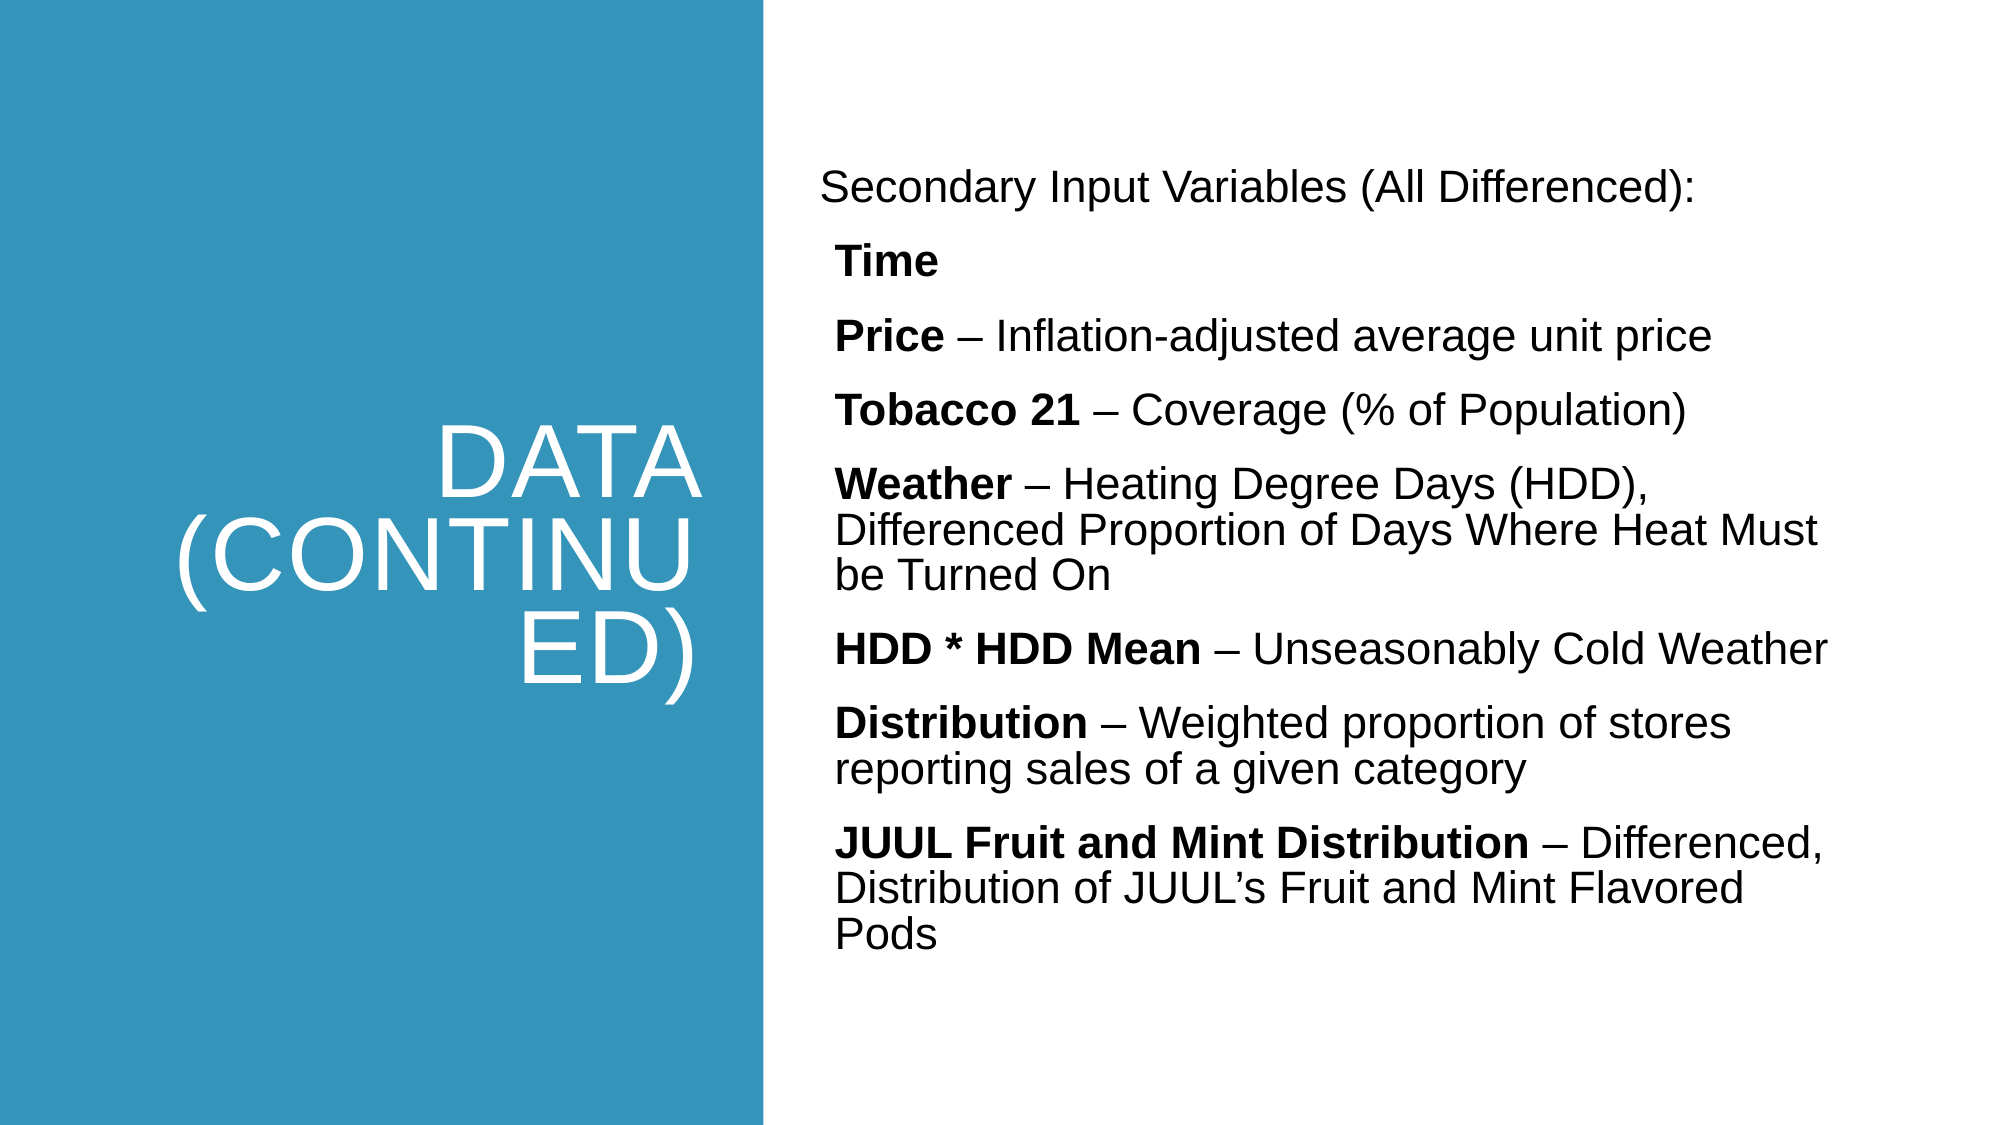

# Data (Continued)
Secondary Input Variables (All Differenced):
Time
Price – Inflation-adjusted average unit price
Tobacco 21 – Coverage (% of Population)
Weather – Heating Degree Days (HDD), Differenced Proportion of Days Where Heat Must be Turned On
HDD * HDD Mean – Unseasonably Cold Weather
Distribution – Weighted proportion of stores reporting sales of a given category
JUUL Fruit and Mint Distribution – Differenced, Distribution of JUUL’s Fruit and Mint Flavored Pods